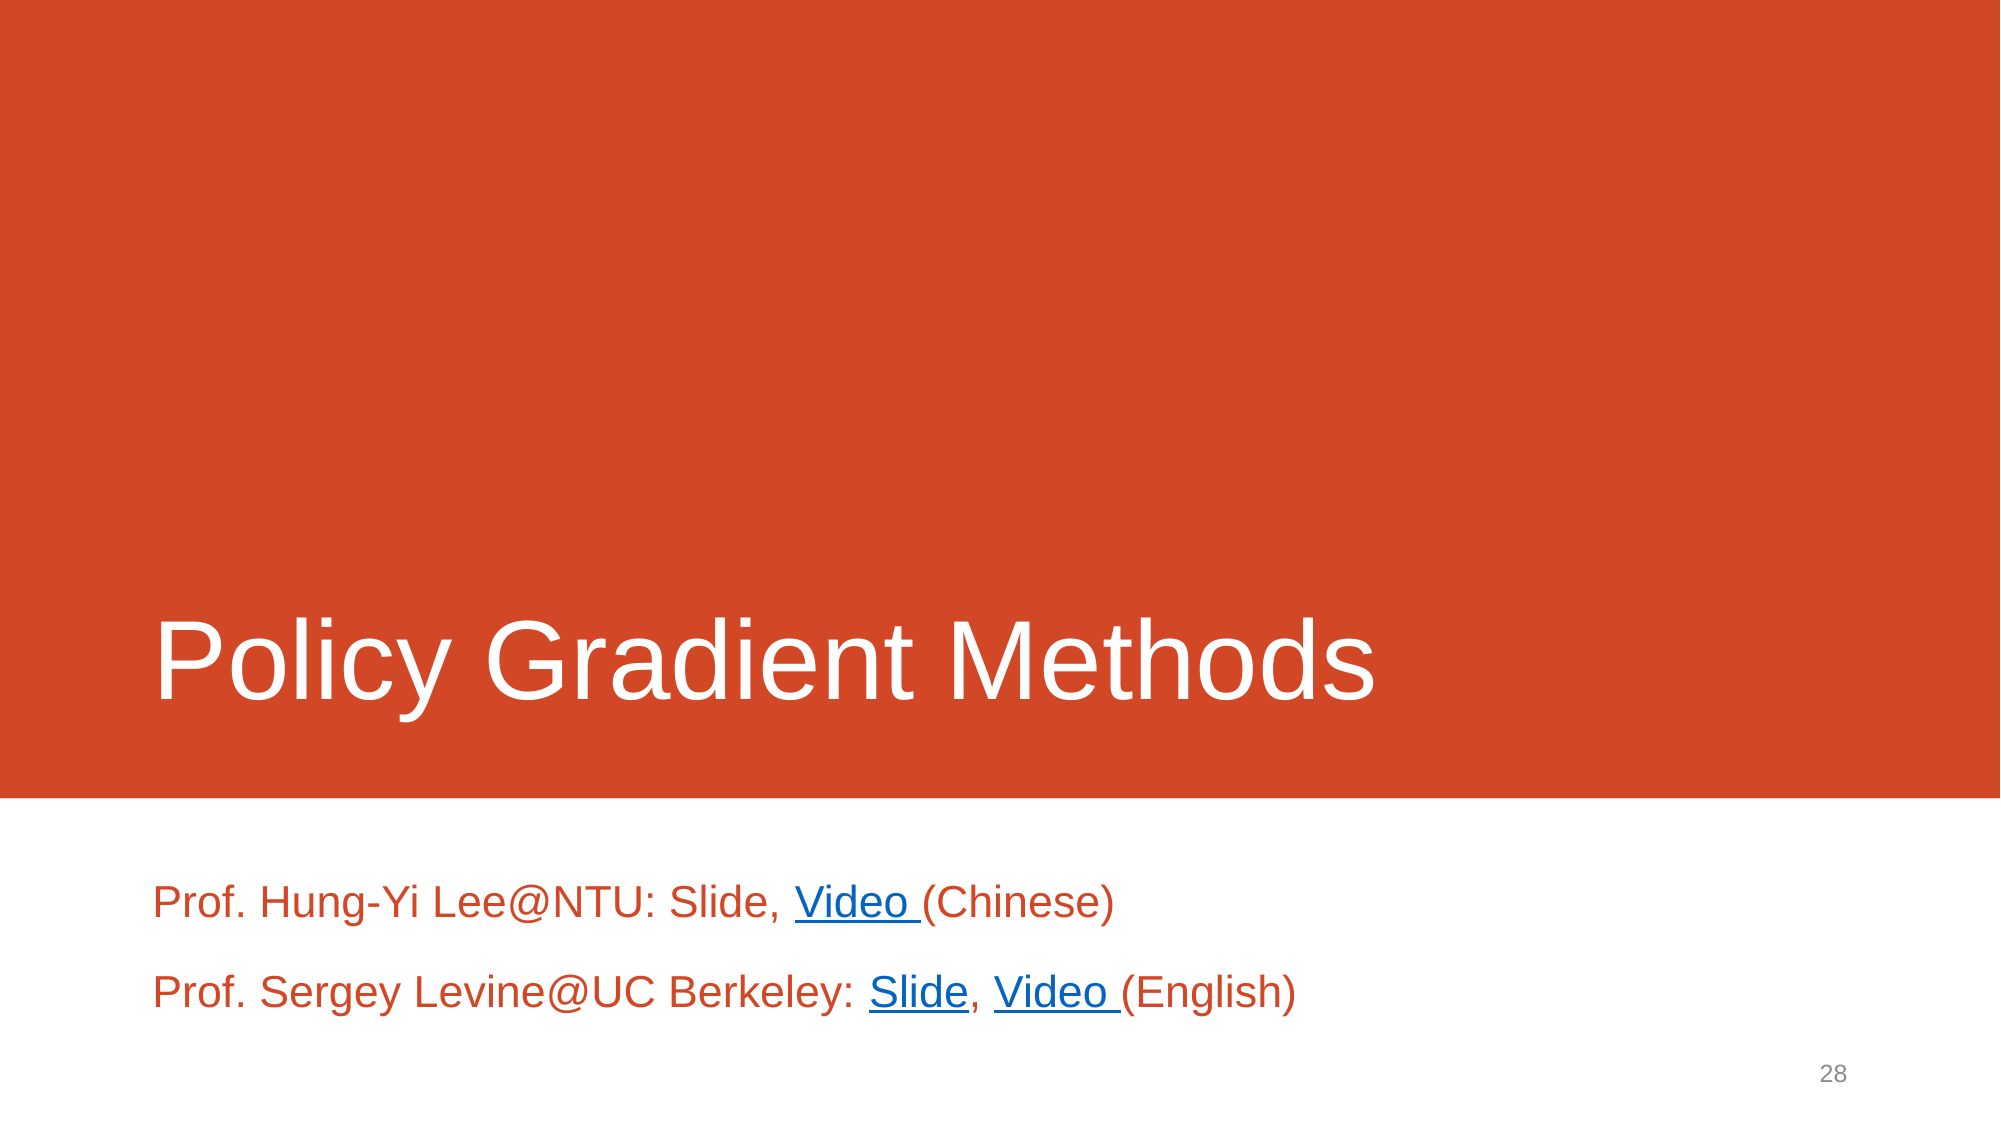

# Policy Gradient Methods
Prof. Hung-Yi Lee@NTU: Slide, Video (Chinese)
Prof. Sergey Levine@UC Berkeley: Slide, Video (English)

28